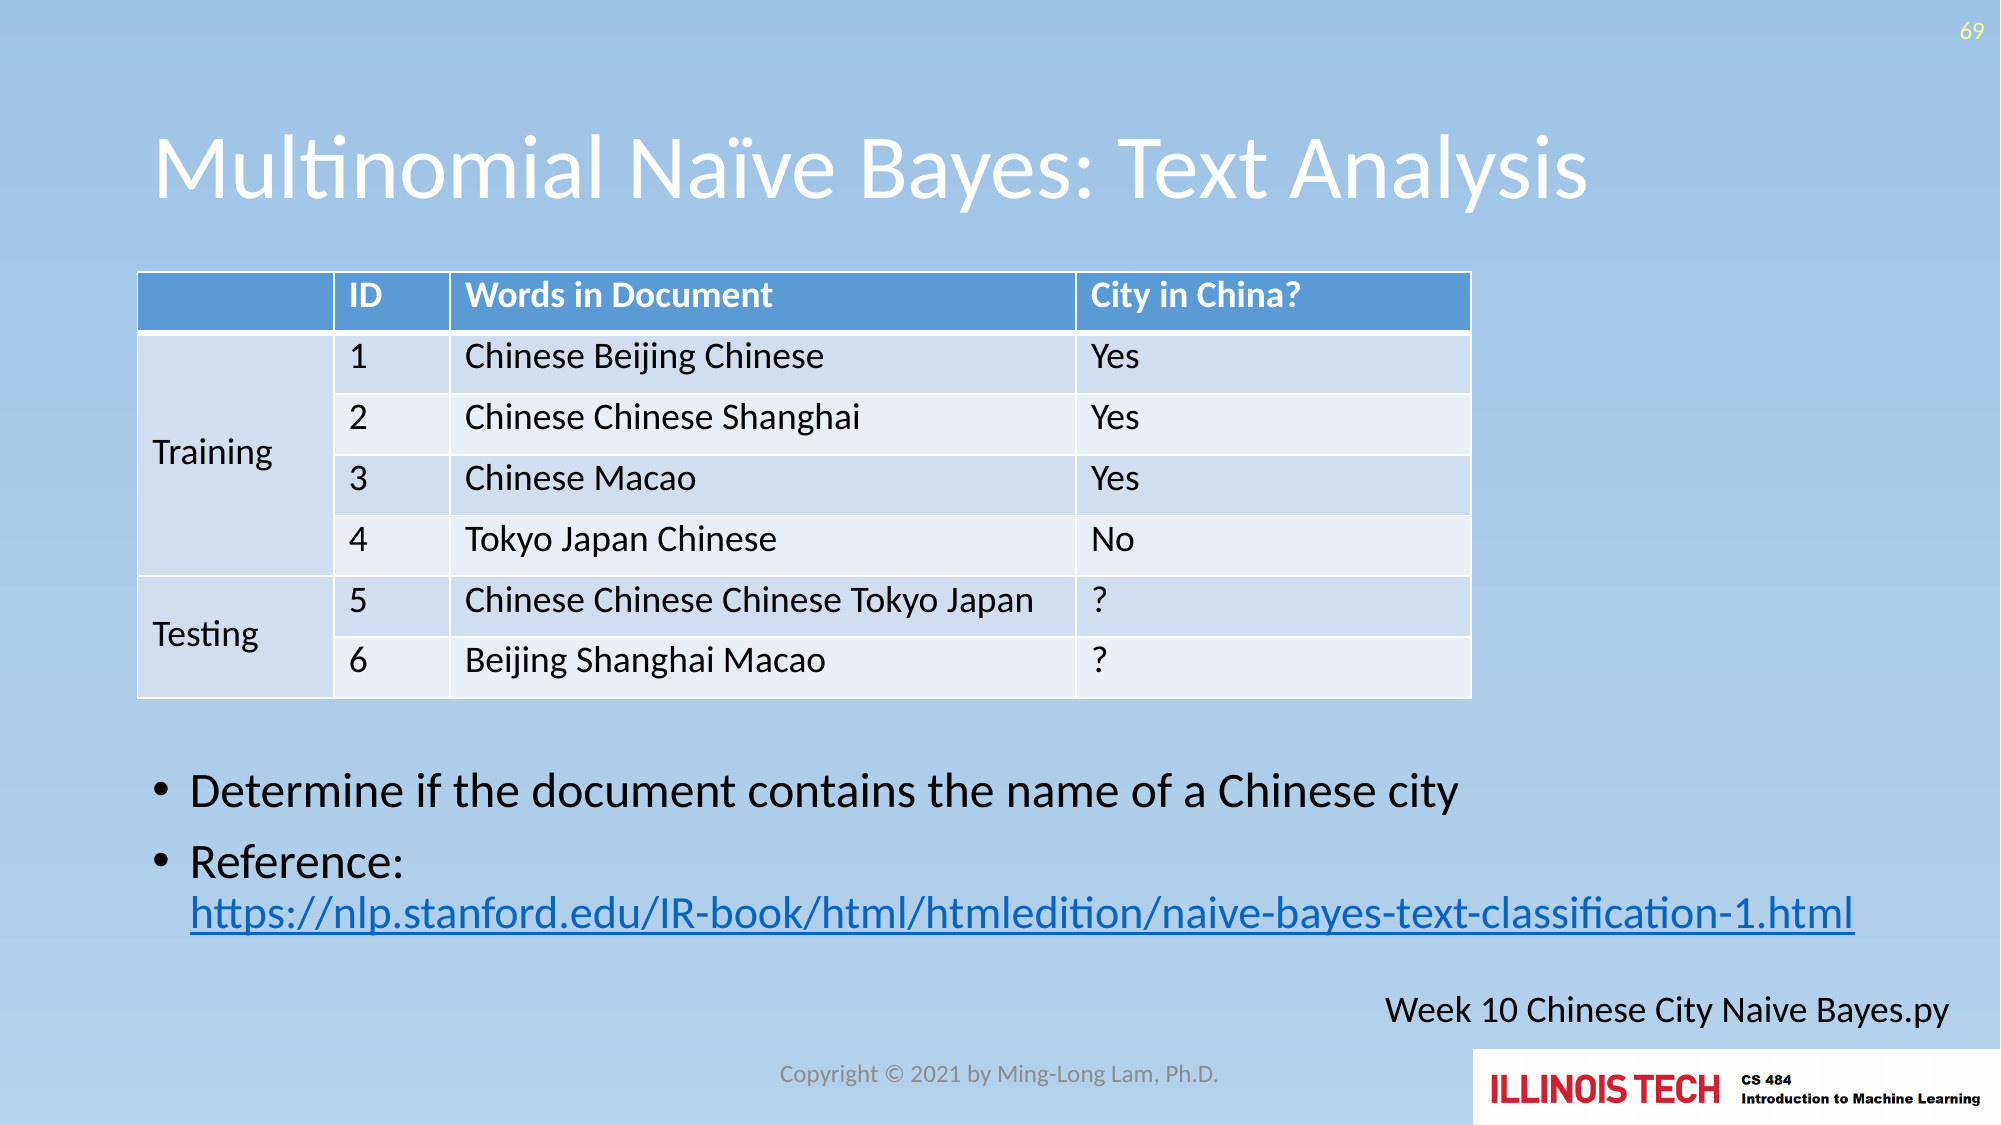

69
# Multinomial Naïve Bayes: Text Analysis
|  | ID | Words in Document | City in China? |
| --- | --- | --- | --- |
| Training | 1 | Chinese Beijing Chinese | Yes |
|  | 2 | Chinese Chinese Shanghai | Yes |
|  | 3 | Chinese Macao | Yes |
|  | 4 | Tokyo Japan Chinese | No |
| Testing | 5 | Chinese Chinese Chinese Tokyo Japan | ? |
|  | 6 | Beijing Shanghai Macao | ? |
Determine if the document contains the name of a Chinese city
Reference:
https://nlp.stanford.edu/IR-book/html/htmledition/naive-bayes-text-classification-1.html
Week 10 Chinese City Naive Bayes.py
Copyright © 2021 by Ming-Long Lam, Ph.D.